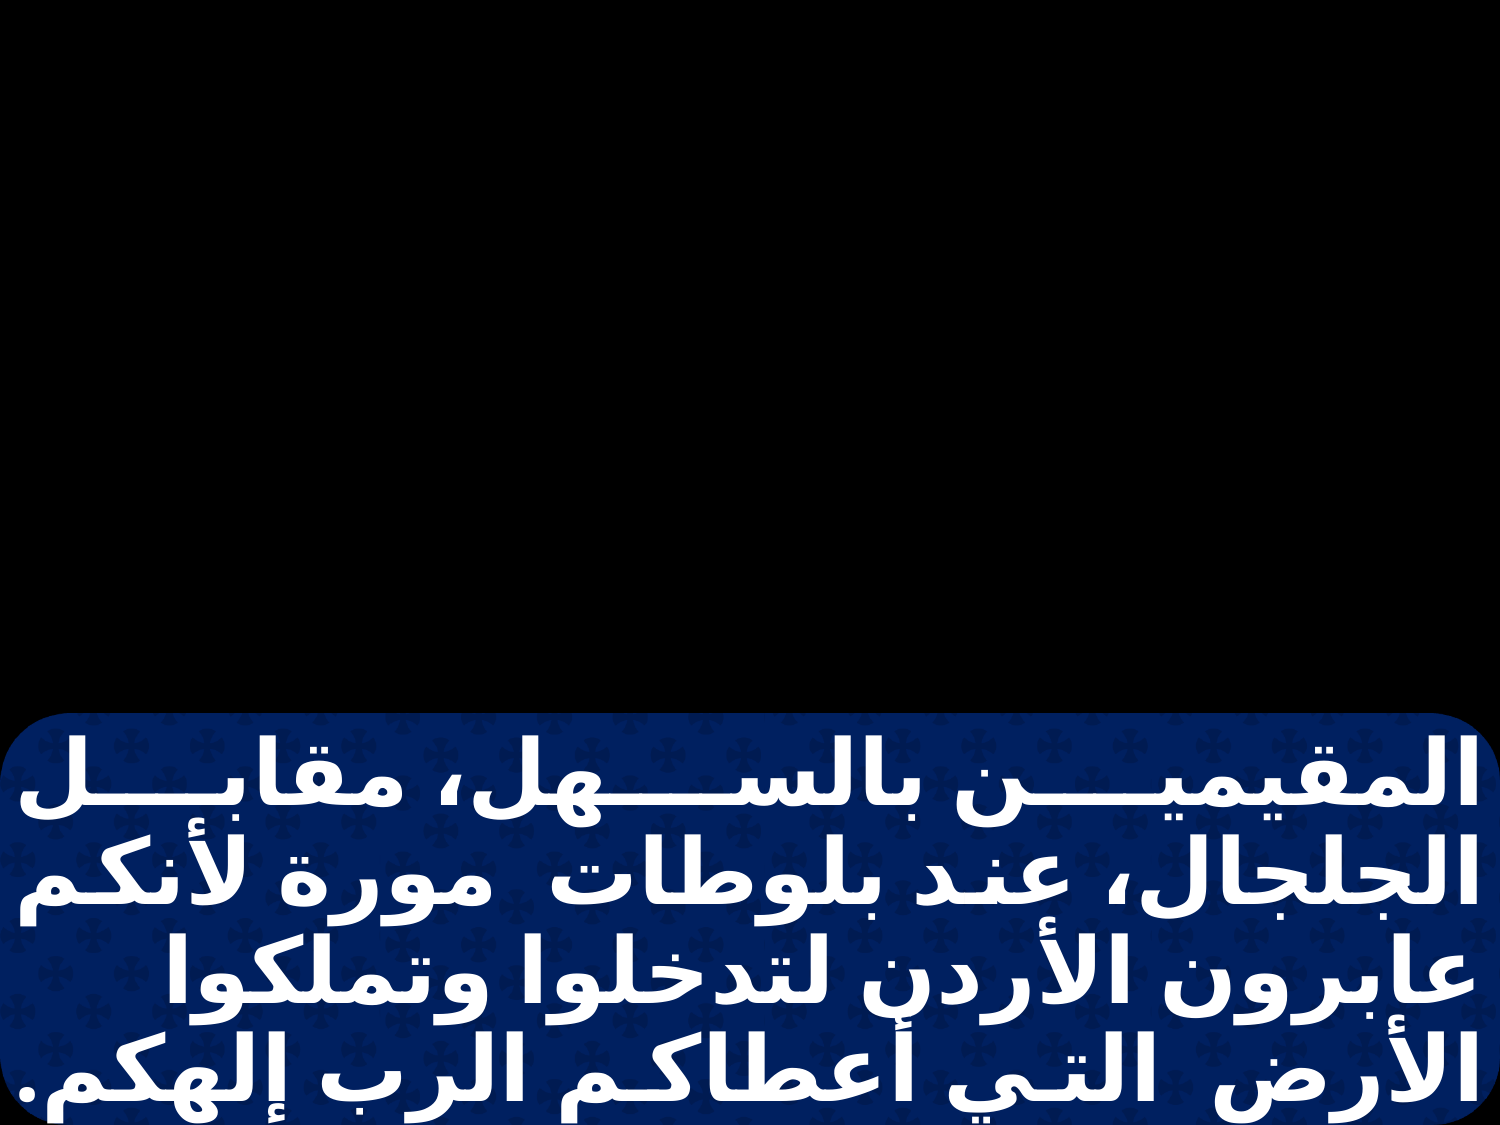

المقيمين بالسهل، مقابل الجلجال، عند بلوطات  مورة لأنكم عابرون الأردن لتدخلوا وتملكوا الأرض  التي أعطاكم الرب إلهكم. فتملكونها وتسكنون فيها  فاحرصوا أن تعملوا بجميع الرسوم والأحكام التي